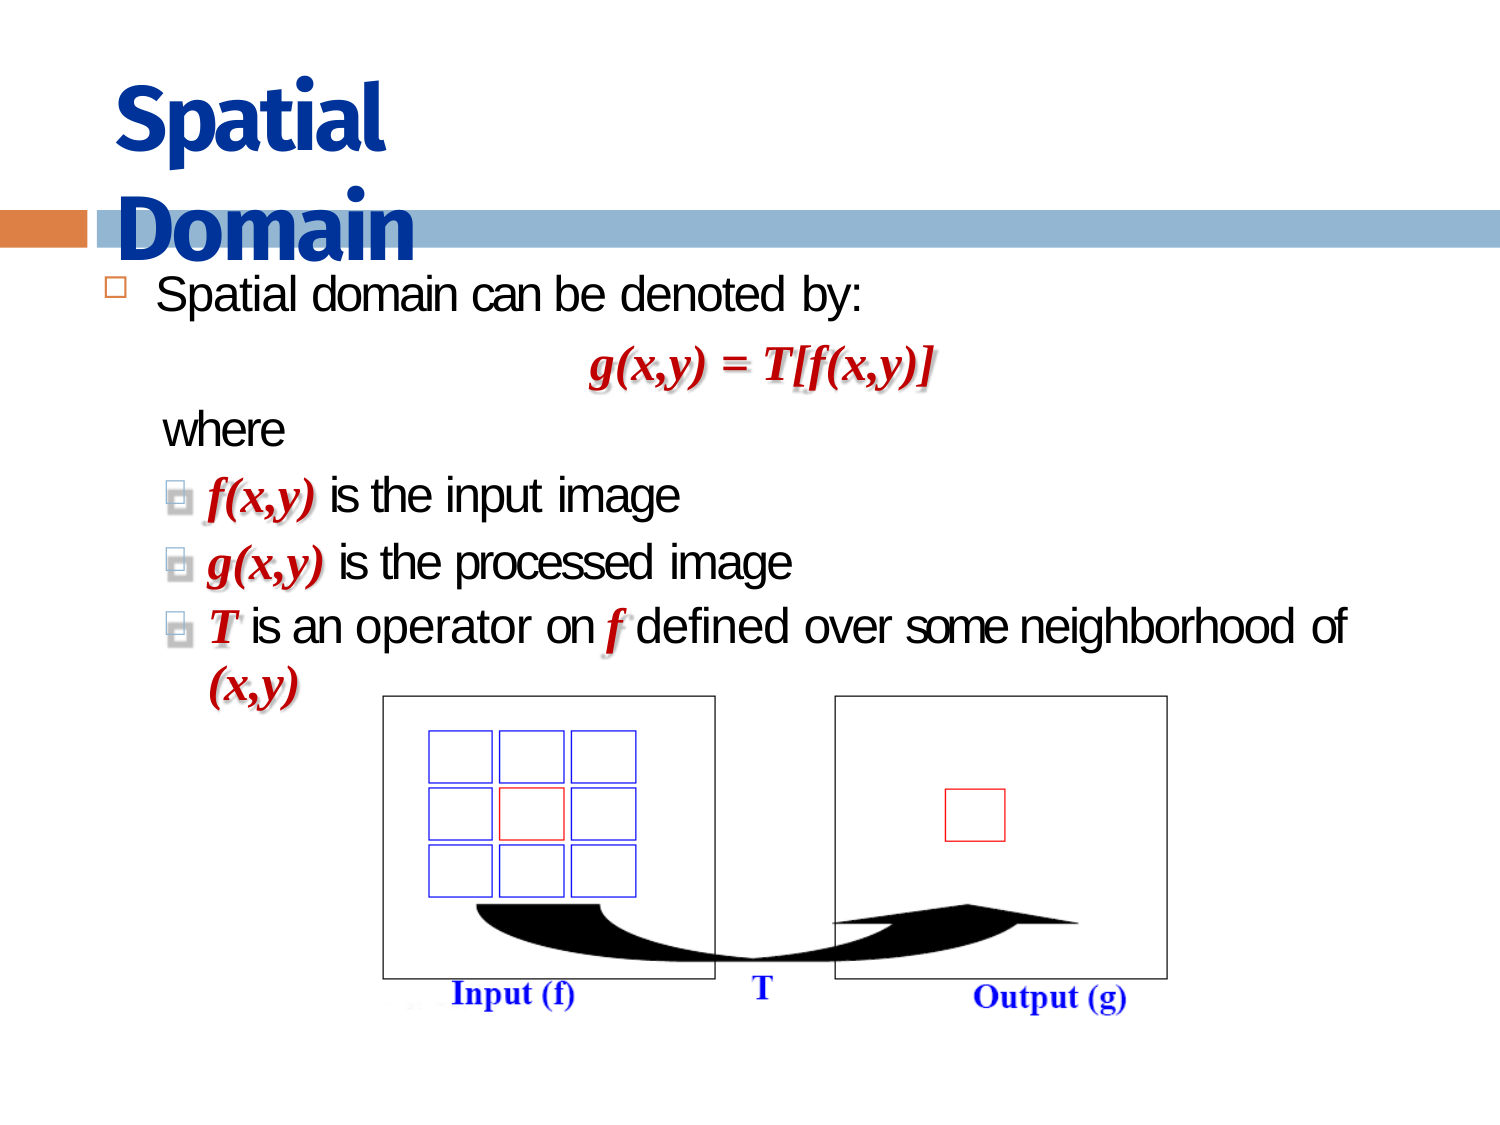

# Spatial Domain
Spatial domain can be denoted by:
g(x,y) = T[f(x,y)]
where
f(x,y) is the input image
g(x,y) is the processed image
T is an operator on f defined over some neighborhood of
(x,y)